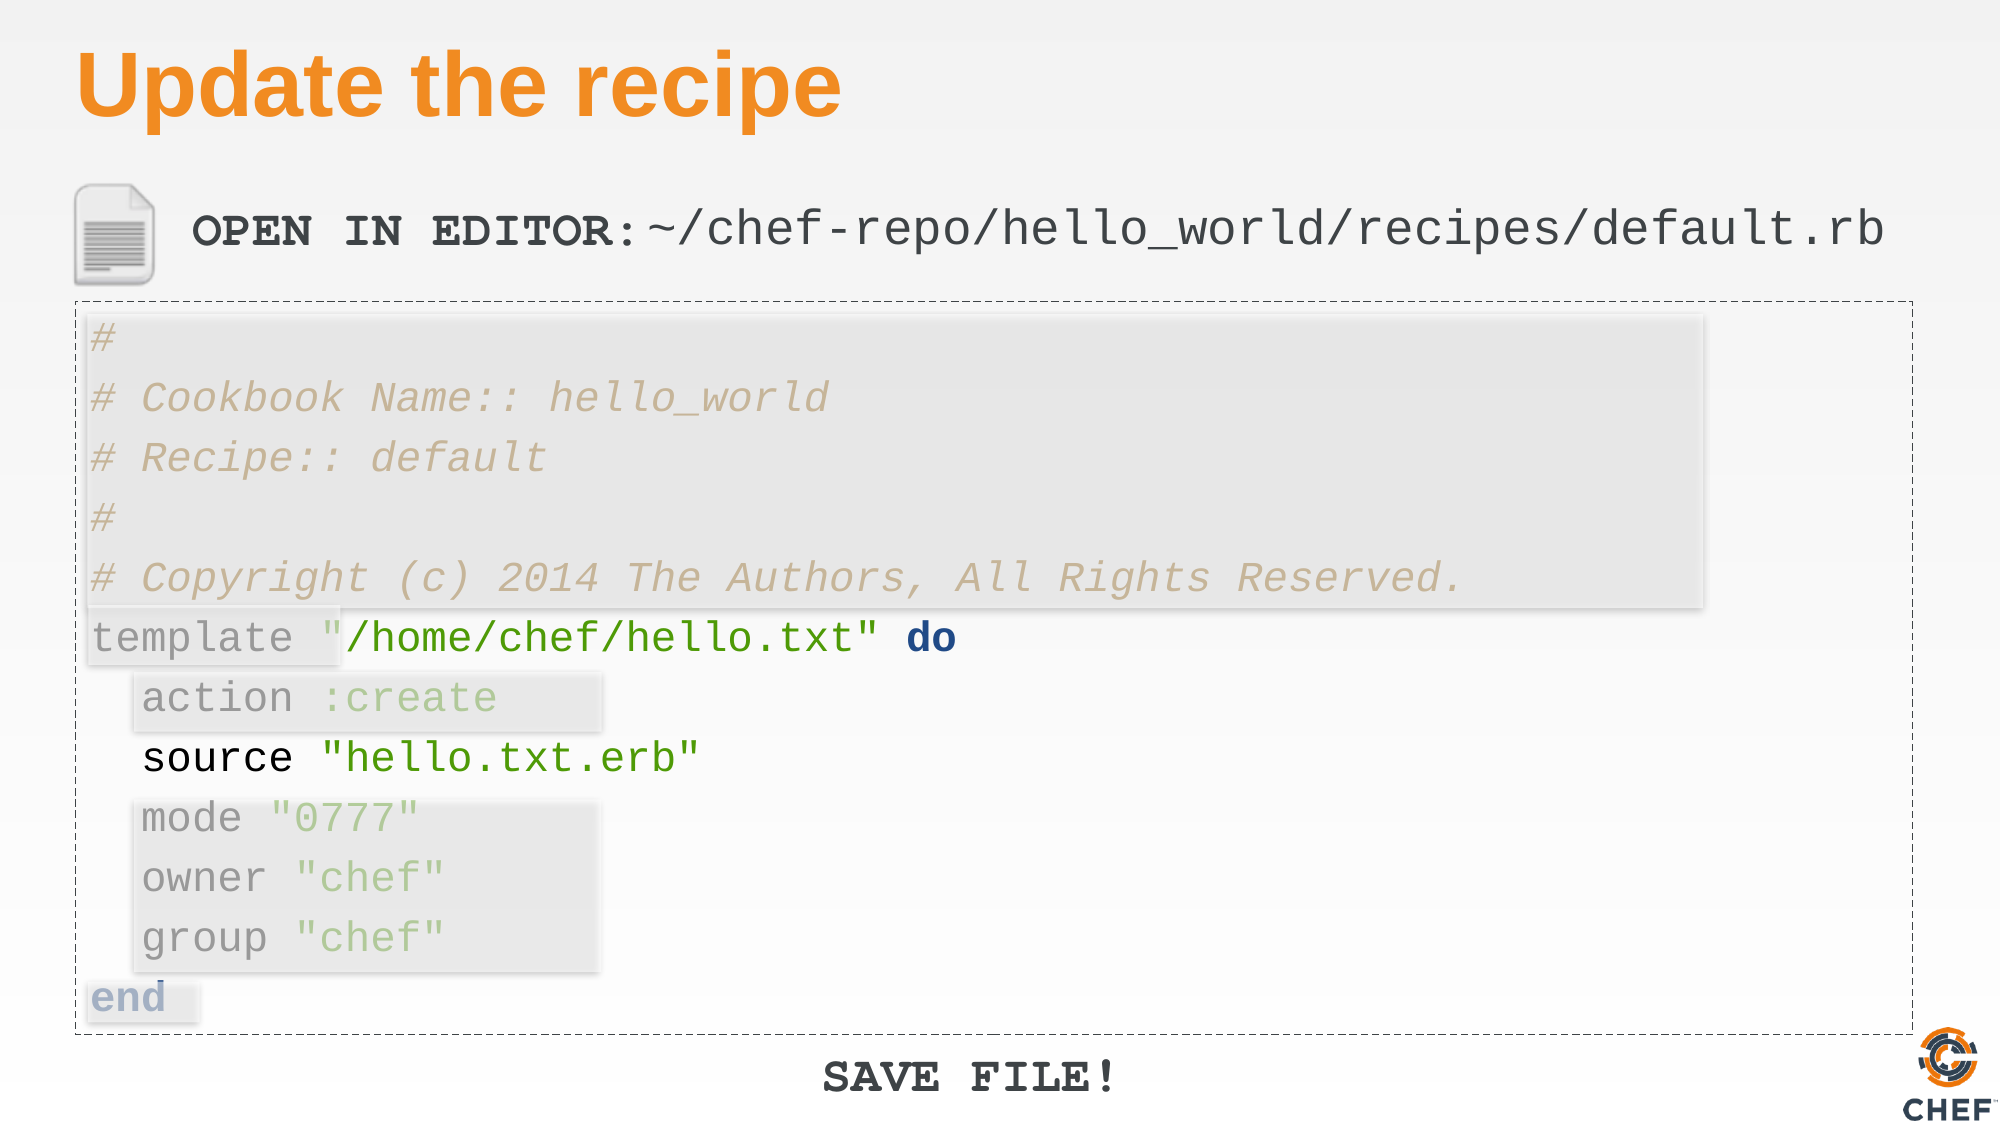

# Update the recipe
~/chef-repo/hello_world/recipes/default.rb
#
# Cookbook Name:: hello_world
# Recipe:: default
#
# Copyright (c) 2014 The Authors, All Rights Reserved.
template "/home/chef/hello.txt" do
  action :create
  source "hello.txt.erb"
  mode "0777"
  owner "chef"
  group "chef"
end